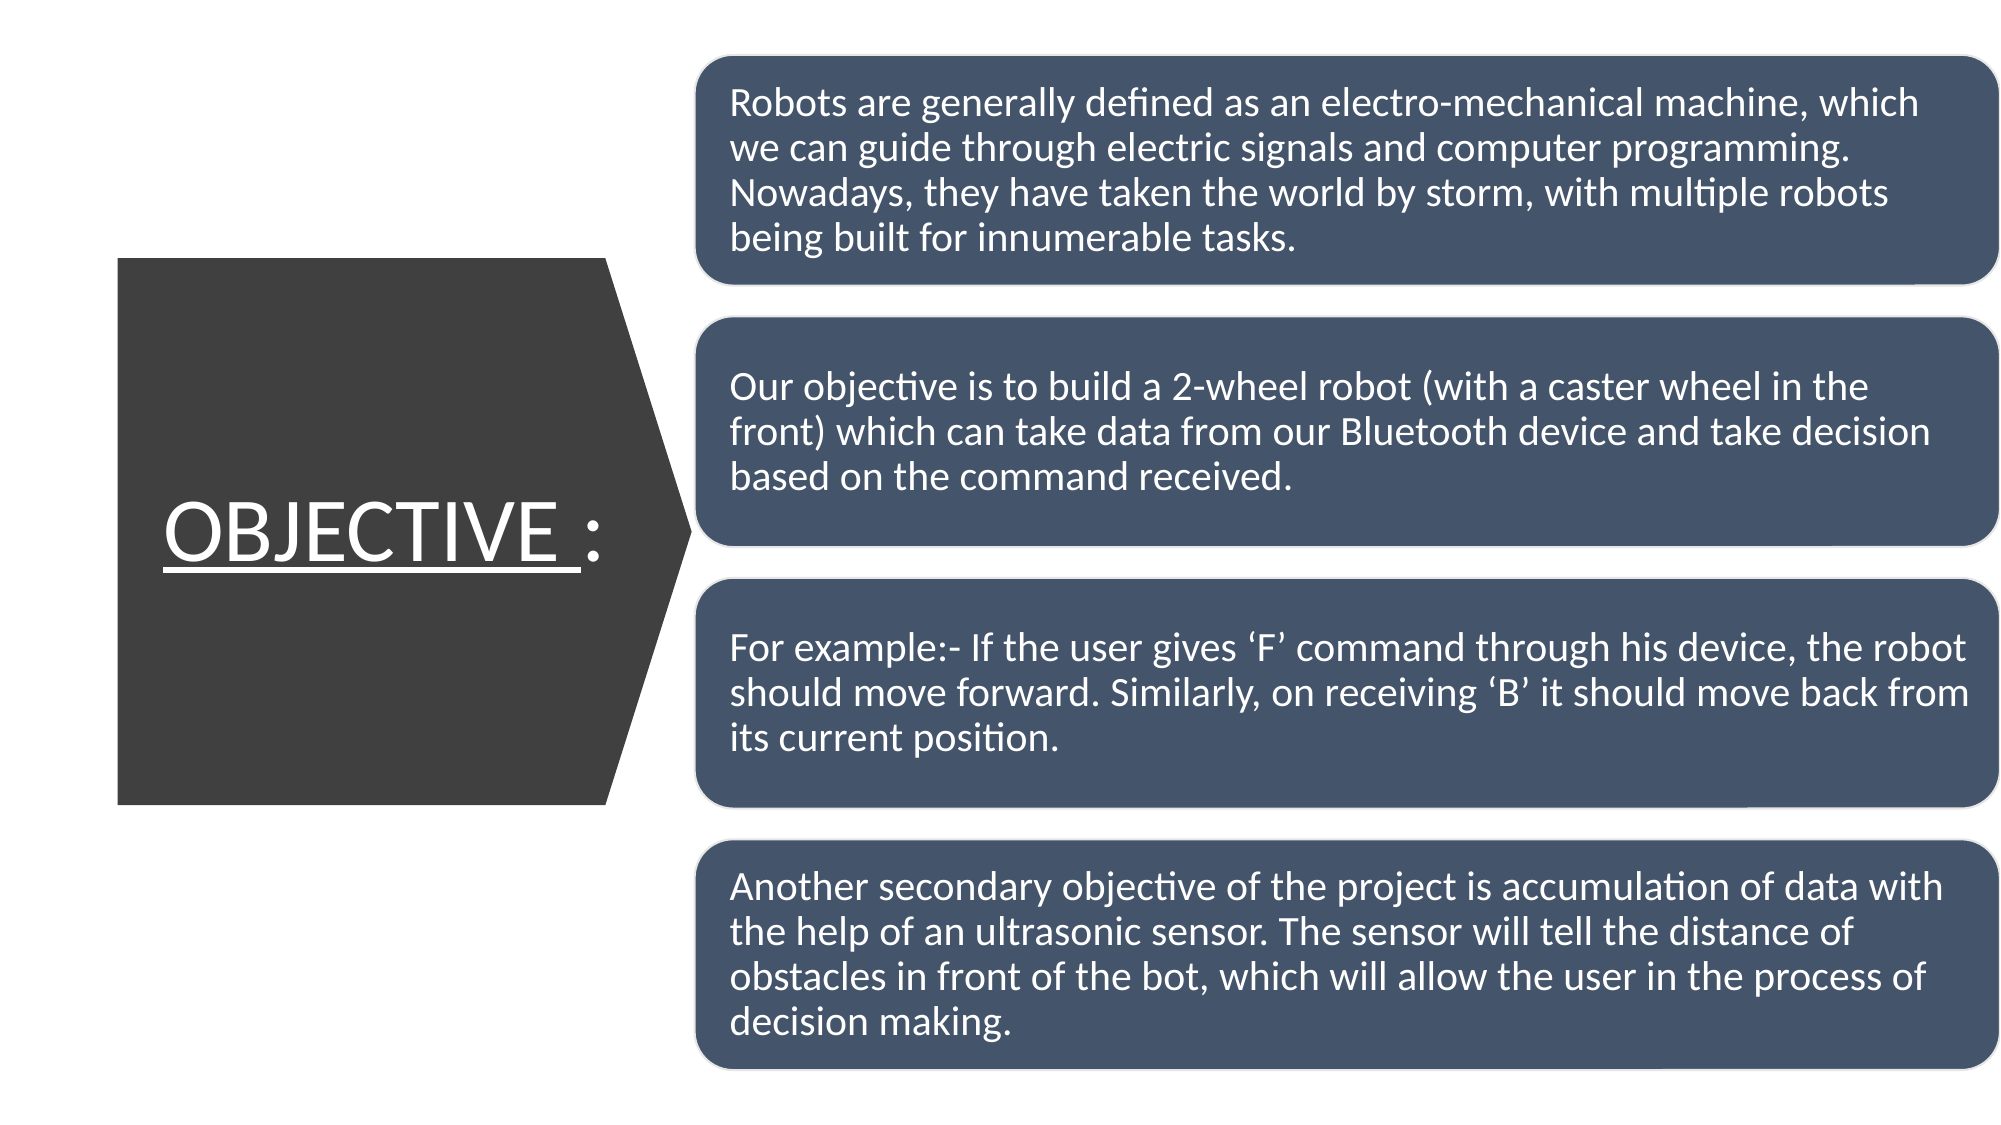

Robots are generally defined as an electro-mechanical machine, which we can guide through electric signals and computer programming. Nowadays, they have taken the world by storm, with multiple robots being built for innumerable tasks.
Our objective is to build a 2-wheel robot (with a caster wheel in the front) which can take data from our Bluetooth device and take decision based on the command received.
For example:- If the user gives ‘F’ command through his device, the robot should move forward. Similarly, on receiving ‘B’ it should move back from its current position.
Another secondary objective of the project is accumulation of data with the help of an ultrasonic sensor. The sensor will tell the distance of obstacles in front of the bot, which will allow the user in the process of decision making.

# OBJECTIVE :